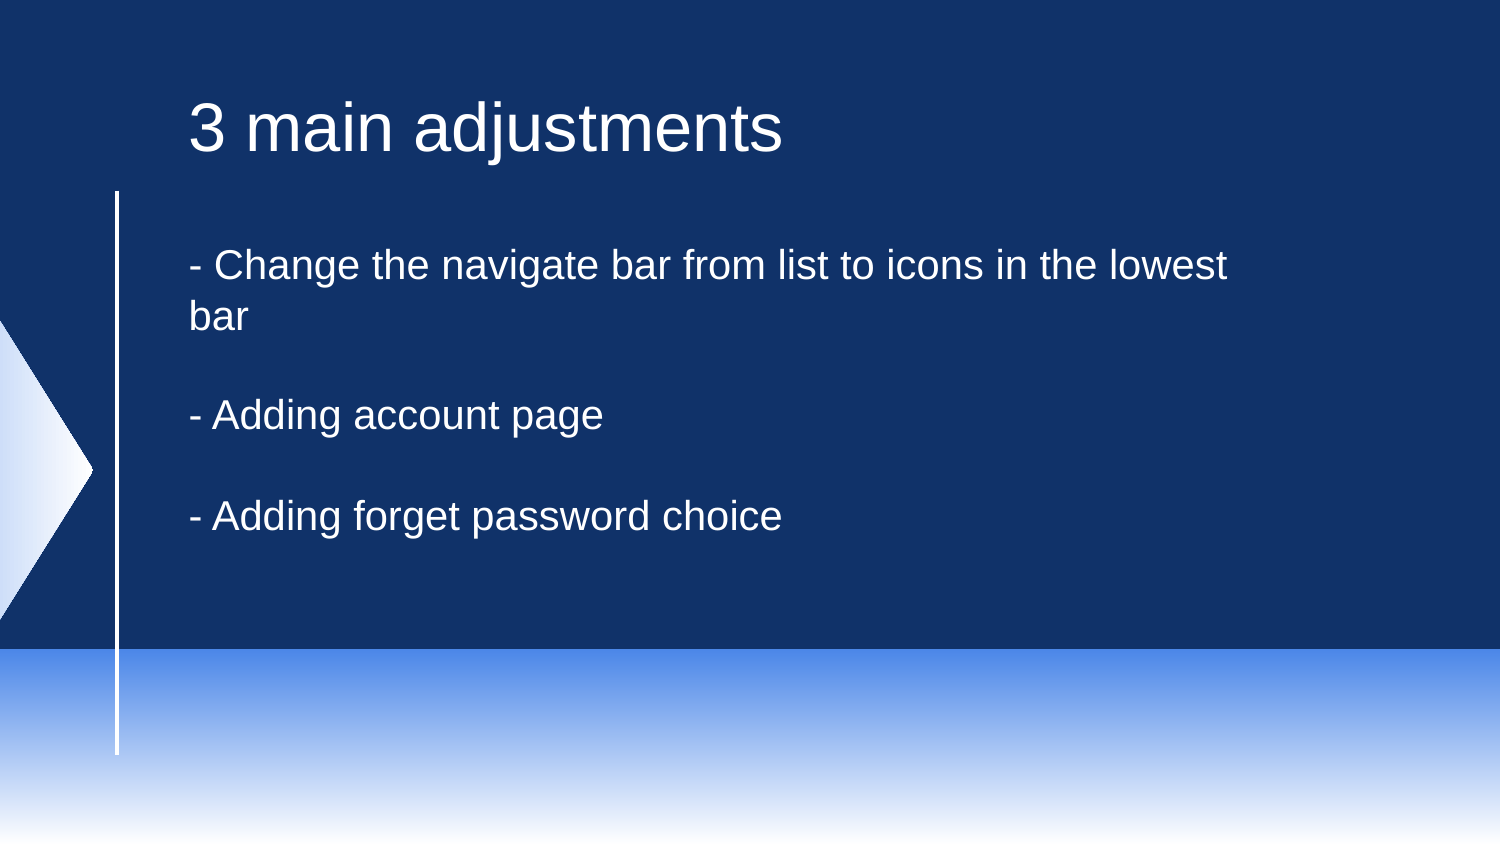

# 3 main adjustments
- Change the navigate bar from list to icons in the lowest bar

- Adding account page

- Adding forget password choice